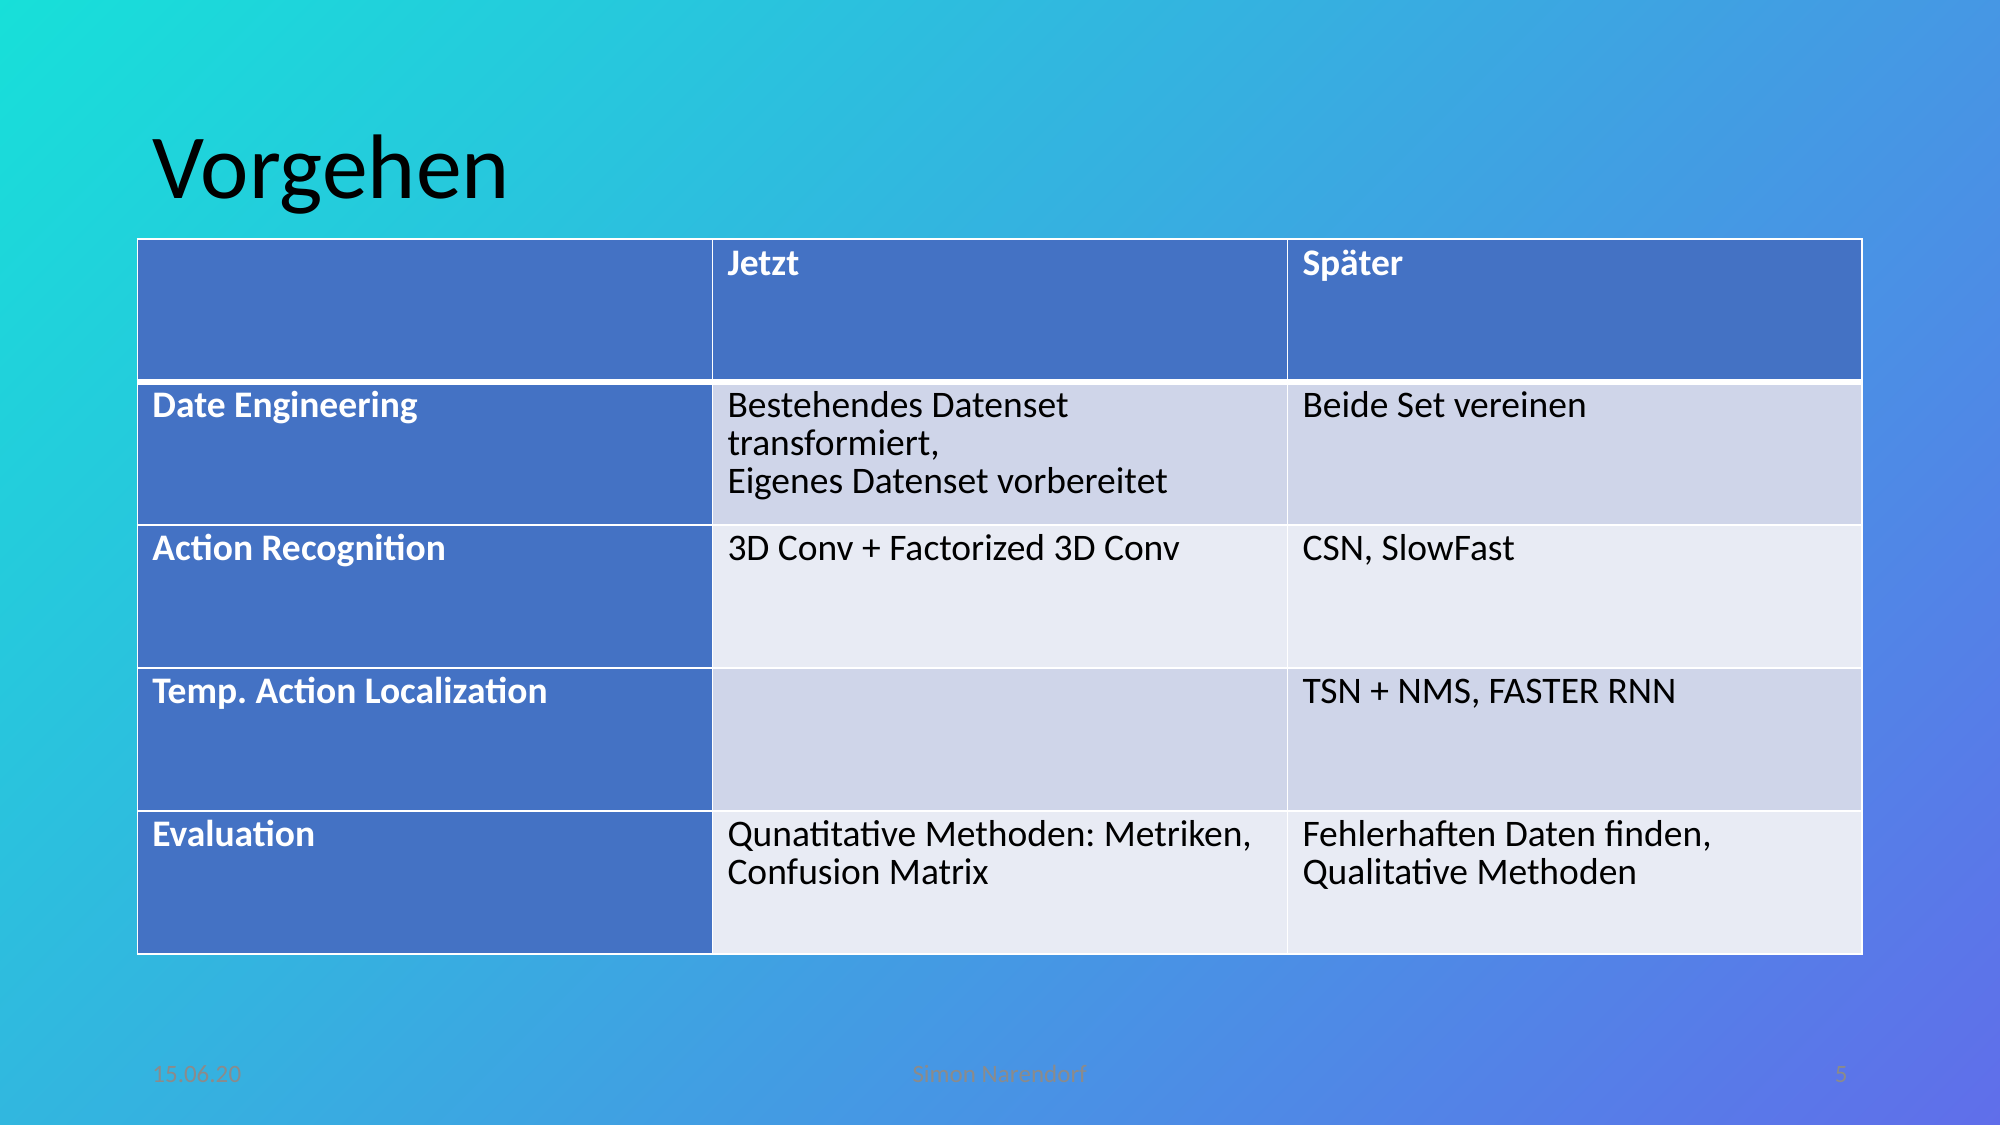

# Vorgehen
|  | Jetzt | Später |
| --- | --- | --- |
| Date Engineering | Bestehendes Datenset transformiert, Eigenes Datenset vorbereitet | Beide Set vereinen |
| Action Recognition | 3D Conv + Factorized 3D Conv | CSN, SlowFast |
| Temp. Action Localization |  | TSN + NMS, FASTER RNN |
| Evaluation | Qunatitative Methoden: Metriken, Confusion Matrix | Fehlerhaften Daten finden, Qualitative Methoden |
15.06.20
Simon Narendorf
5